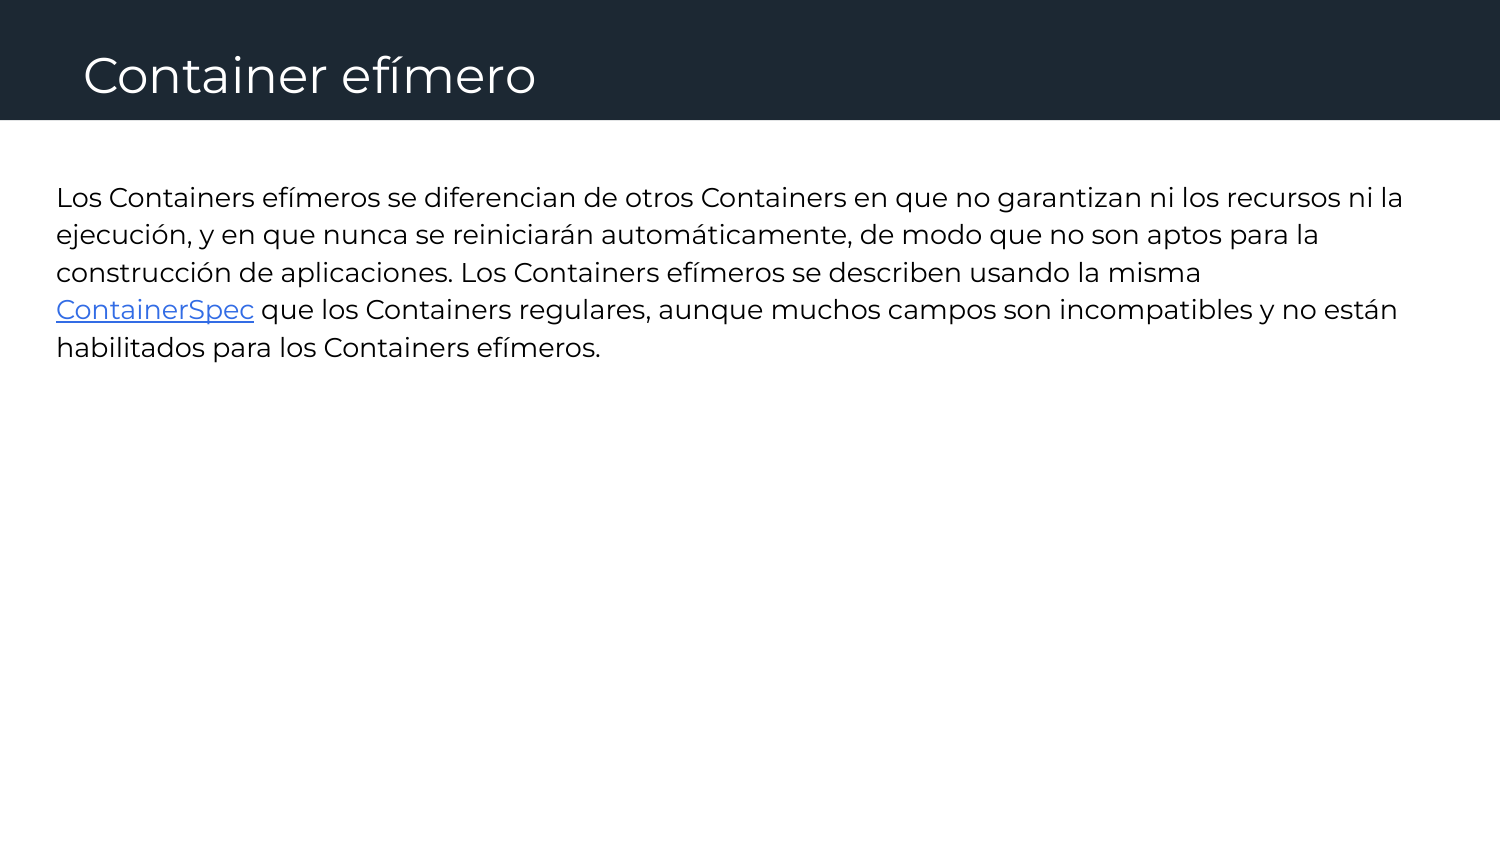

Container efímero

Los Containers efímeros se diferencian de otros Containers en que no garantizan ni los recursos ni la ejecución, y en que nunca se reiniciarán automáticamente, de modo que no son aptos para la construcción de aplicaciones. Los Containers efímeros se describen usando la misma ContainerSpec que los Containers regulares, aunque muchos campos son incompatibles y no están habilitados para los Containers efímeros.